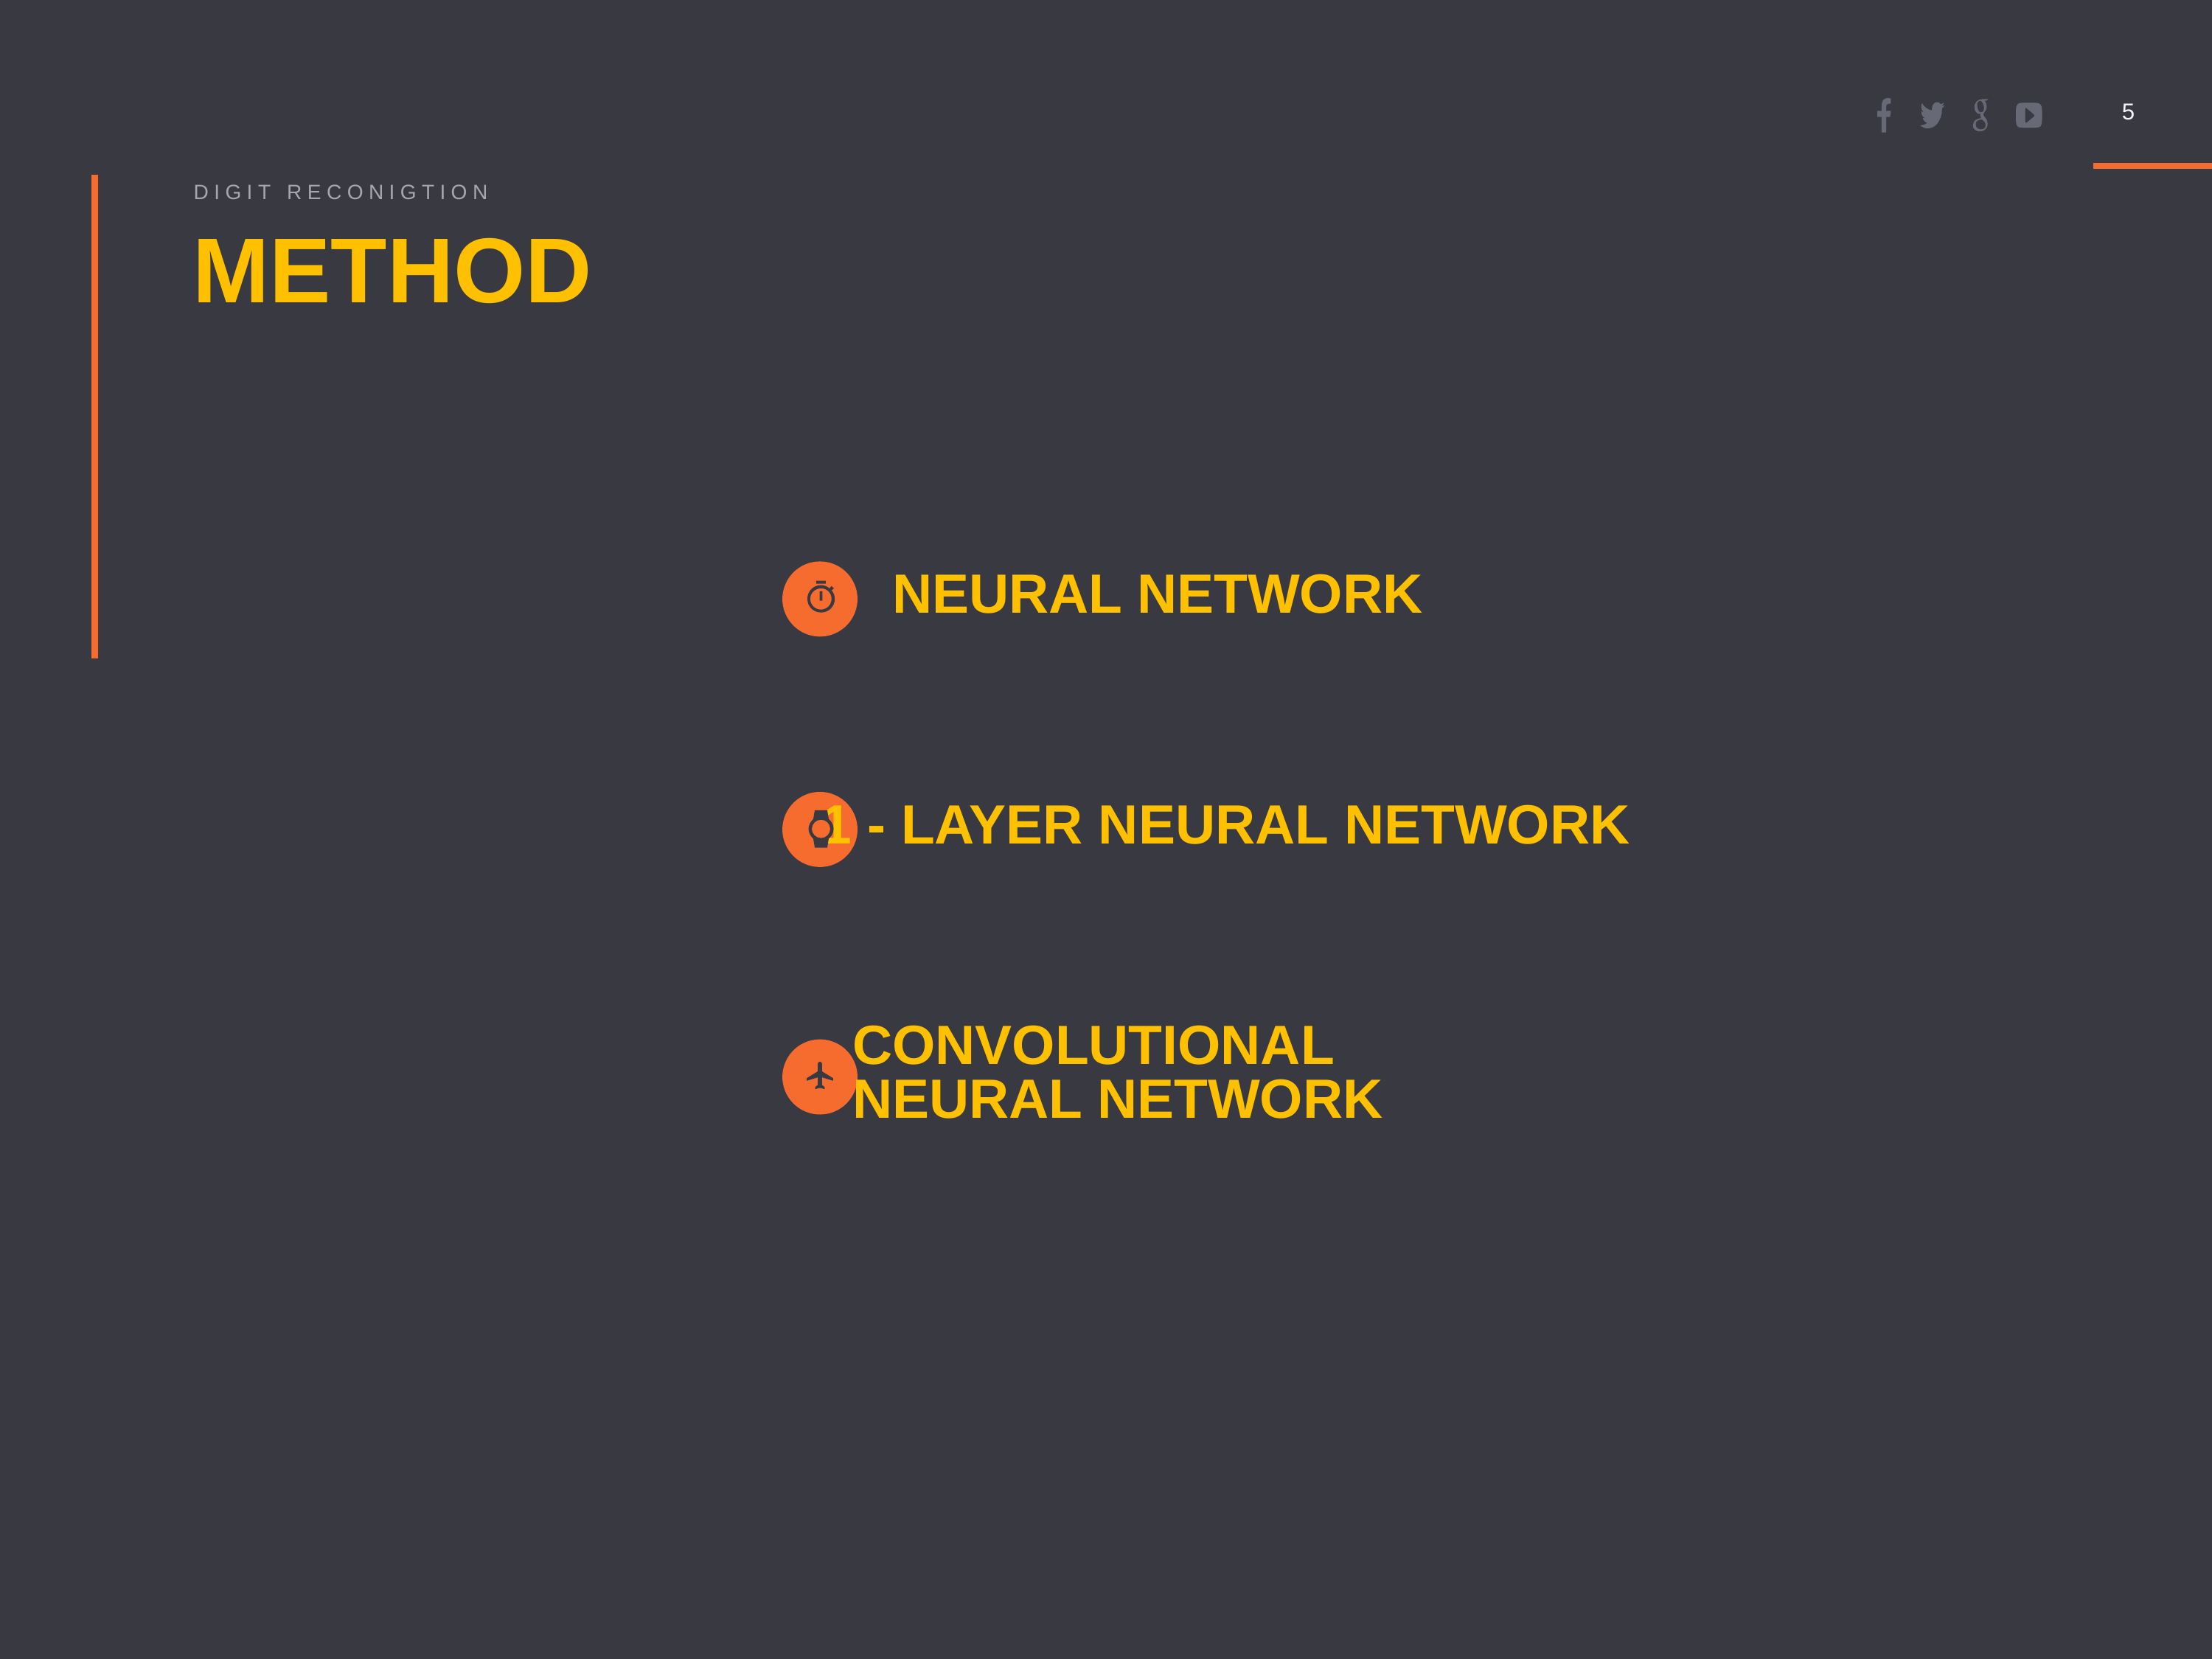

5

Digit reconigtion
METHOD

NEURAL NETWORK

1 - LAYER NEURAL NETWORK

CONVOLUTIONAL
NEURAL NETWORK